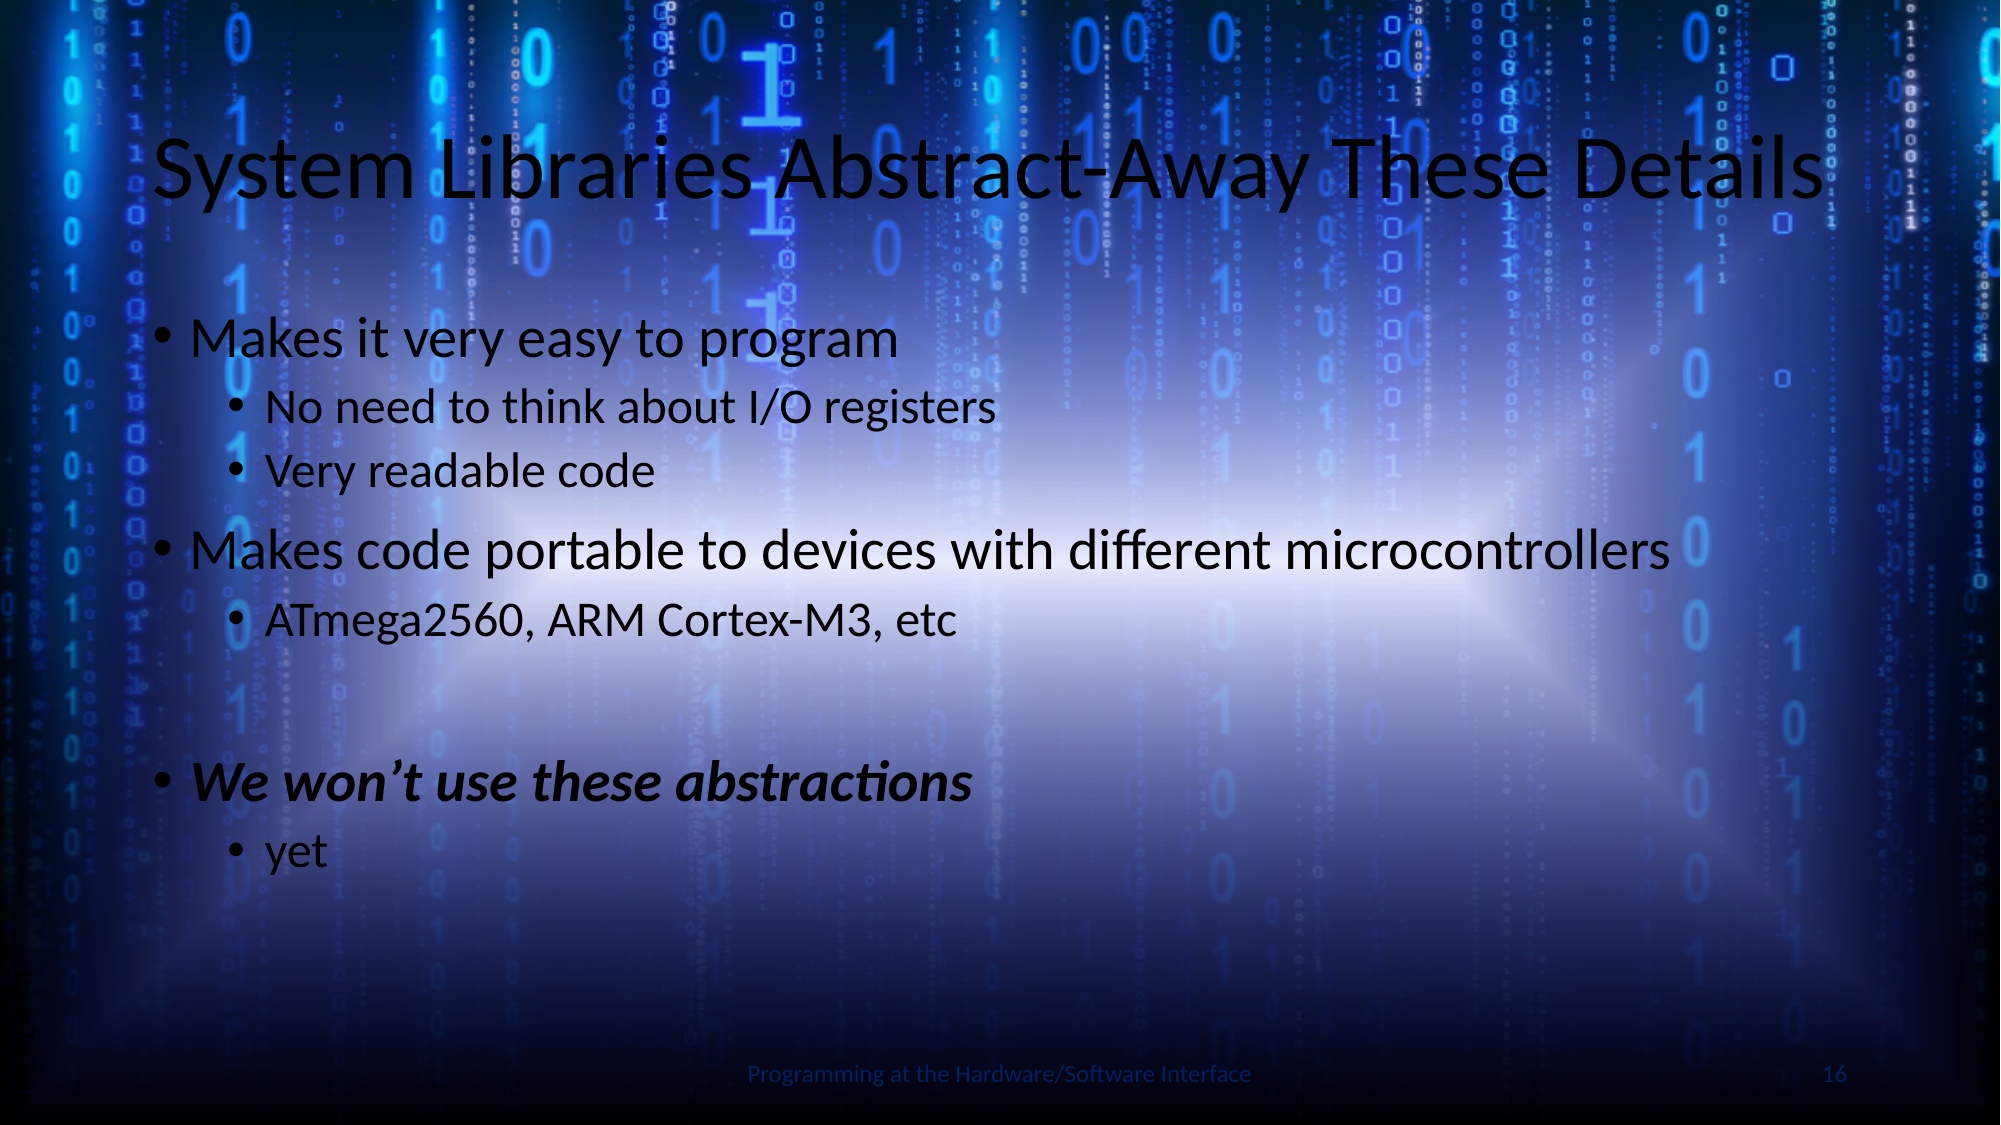

# System Libraries Abstract-Away These Details
Makes it very easy to program
No need to think about I/O registers
Very readable code
Makes code portable to devices with different microcontrollers
ATmega2560, ARM Cortex-M3, etc

We won’t use these abstractions
yet
Slide by Bohn
Programming at the Hardware/Software Interface
16